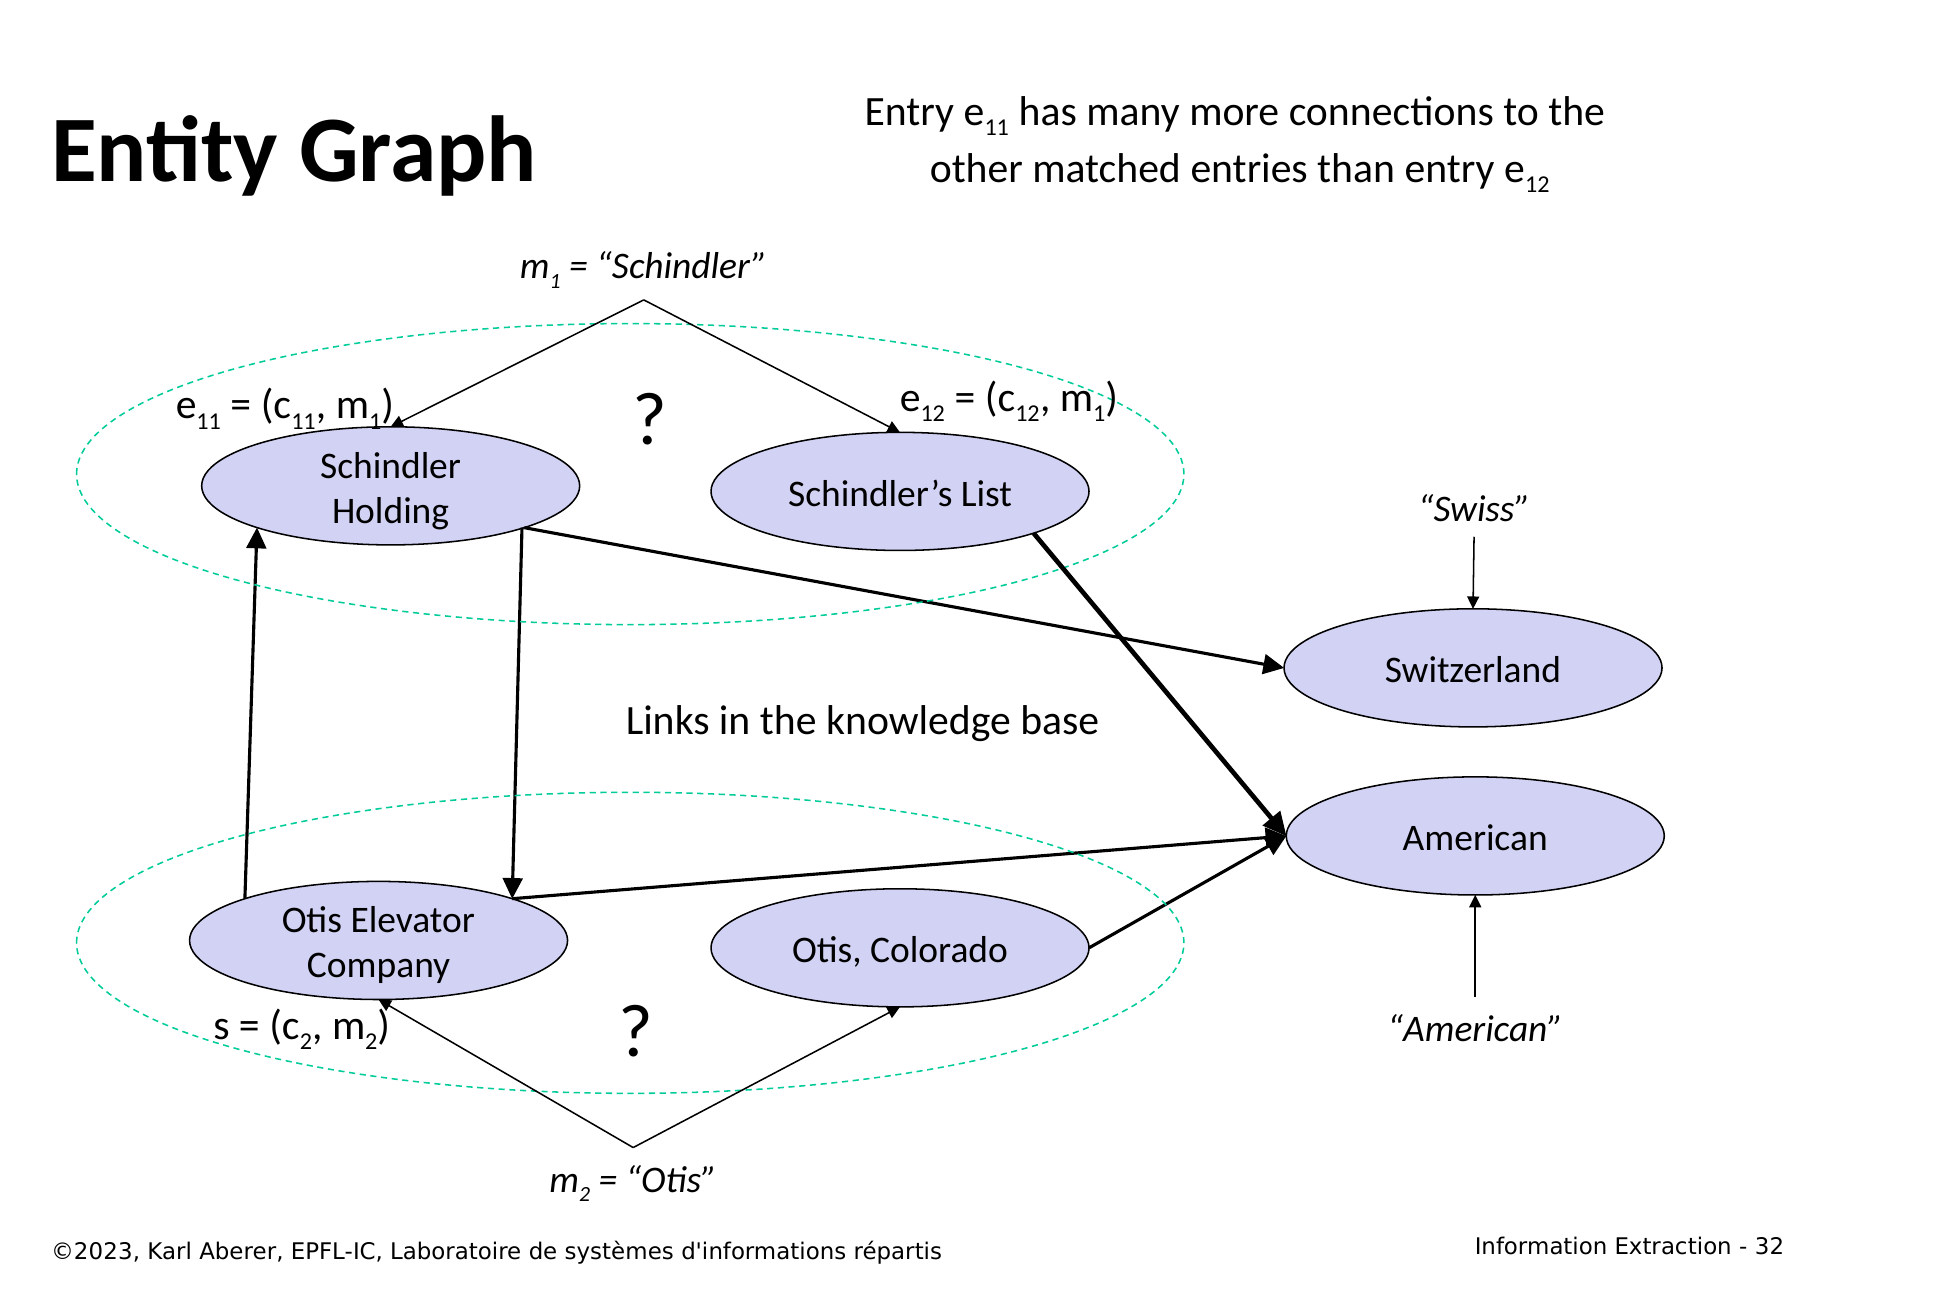

# Entity Graph
Entry e11 has many more connections to the
other matched entries than entry e12
m1 = “Schindler”

?
e12 = (c12, m1)
e11 = (c11, m1)
Schindler Holding
Schindler’s List
“Swiss”
Switzerland
Links in the knowledge base
American

Otis Elevator Company
Otis, Colorado
?
s = (c2, m2)
“American”
m2 = “Otis”
©2023, Karl Aberer, EPFL-IC, Laboratoire de systèmes d'informations répartis